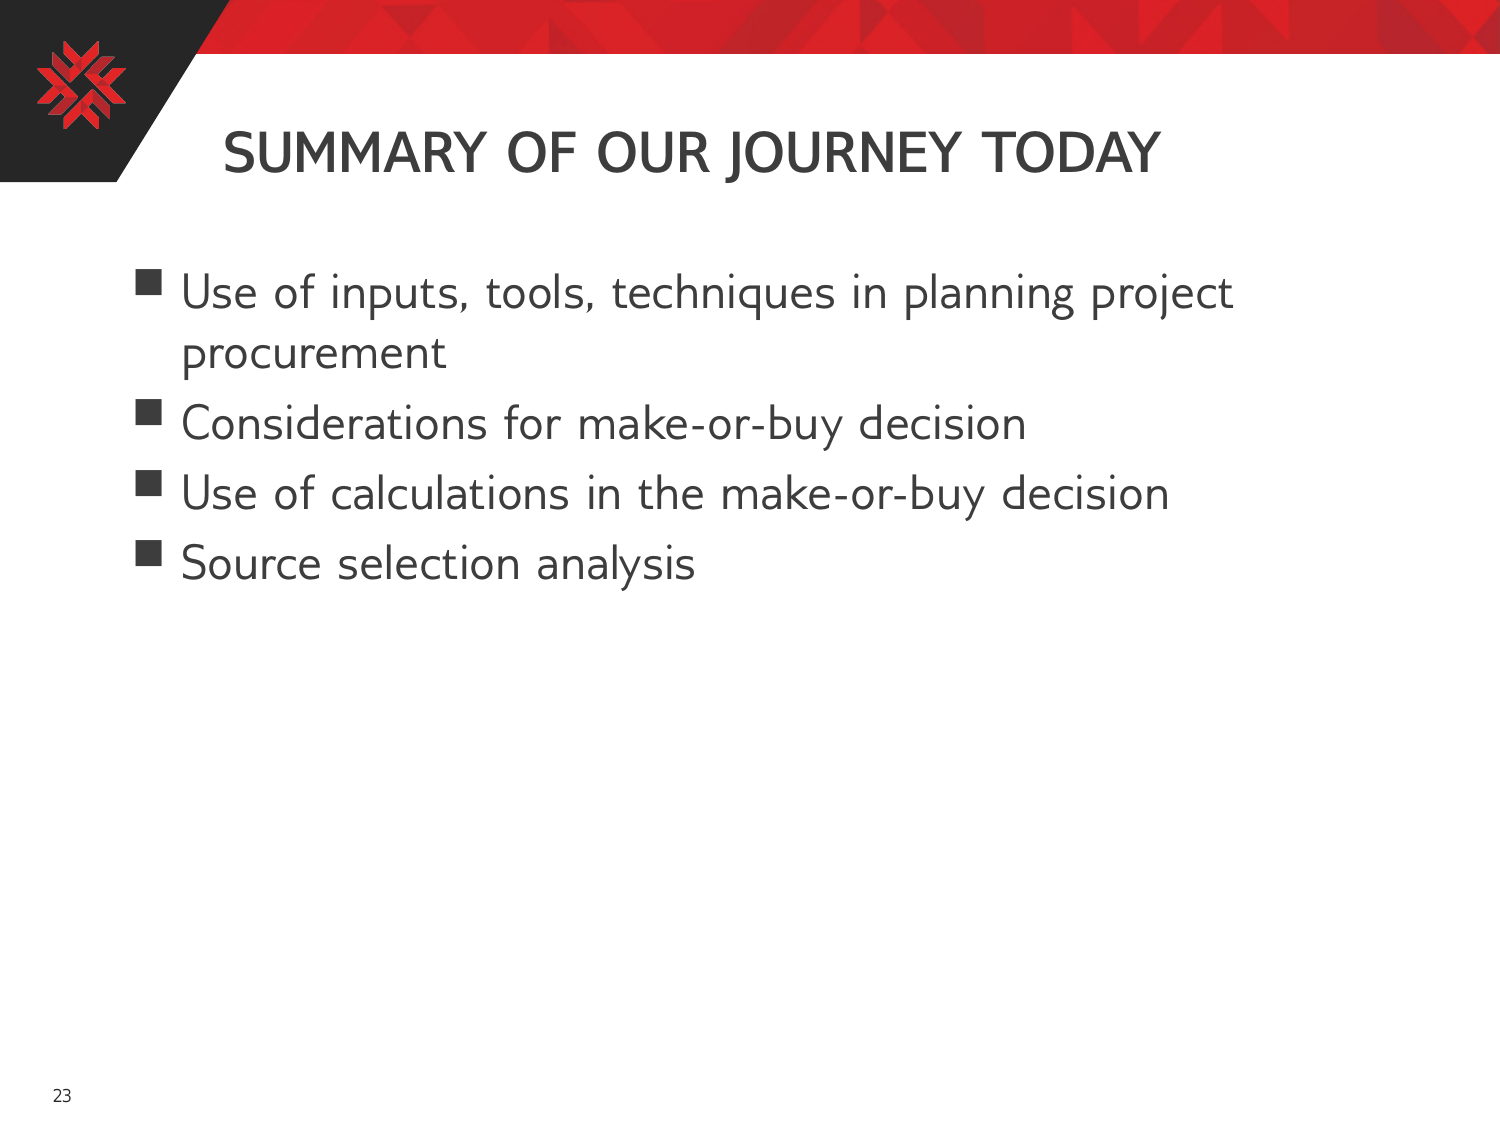

# Summary of our journey today
Use of inputs, tools, techniques in planning project procurement
Considerations for make-or-buy decision
Use of calculations in the make-or-buy decision
Source selection analysis

23